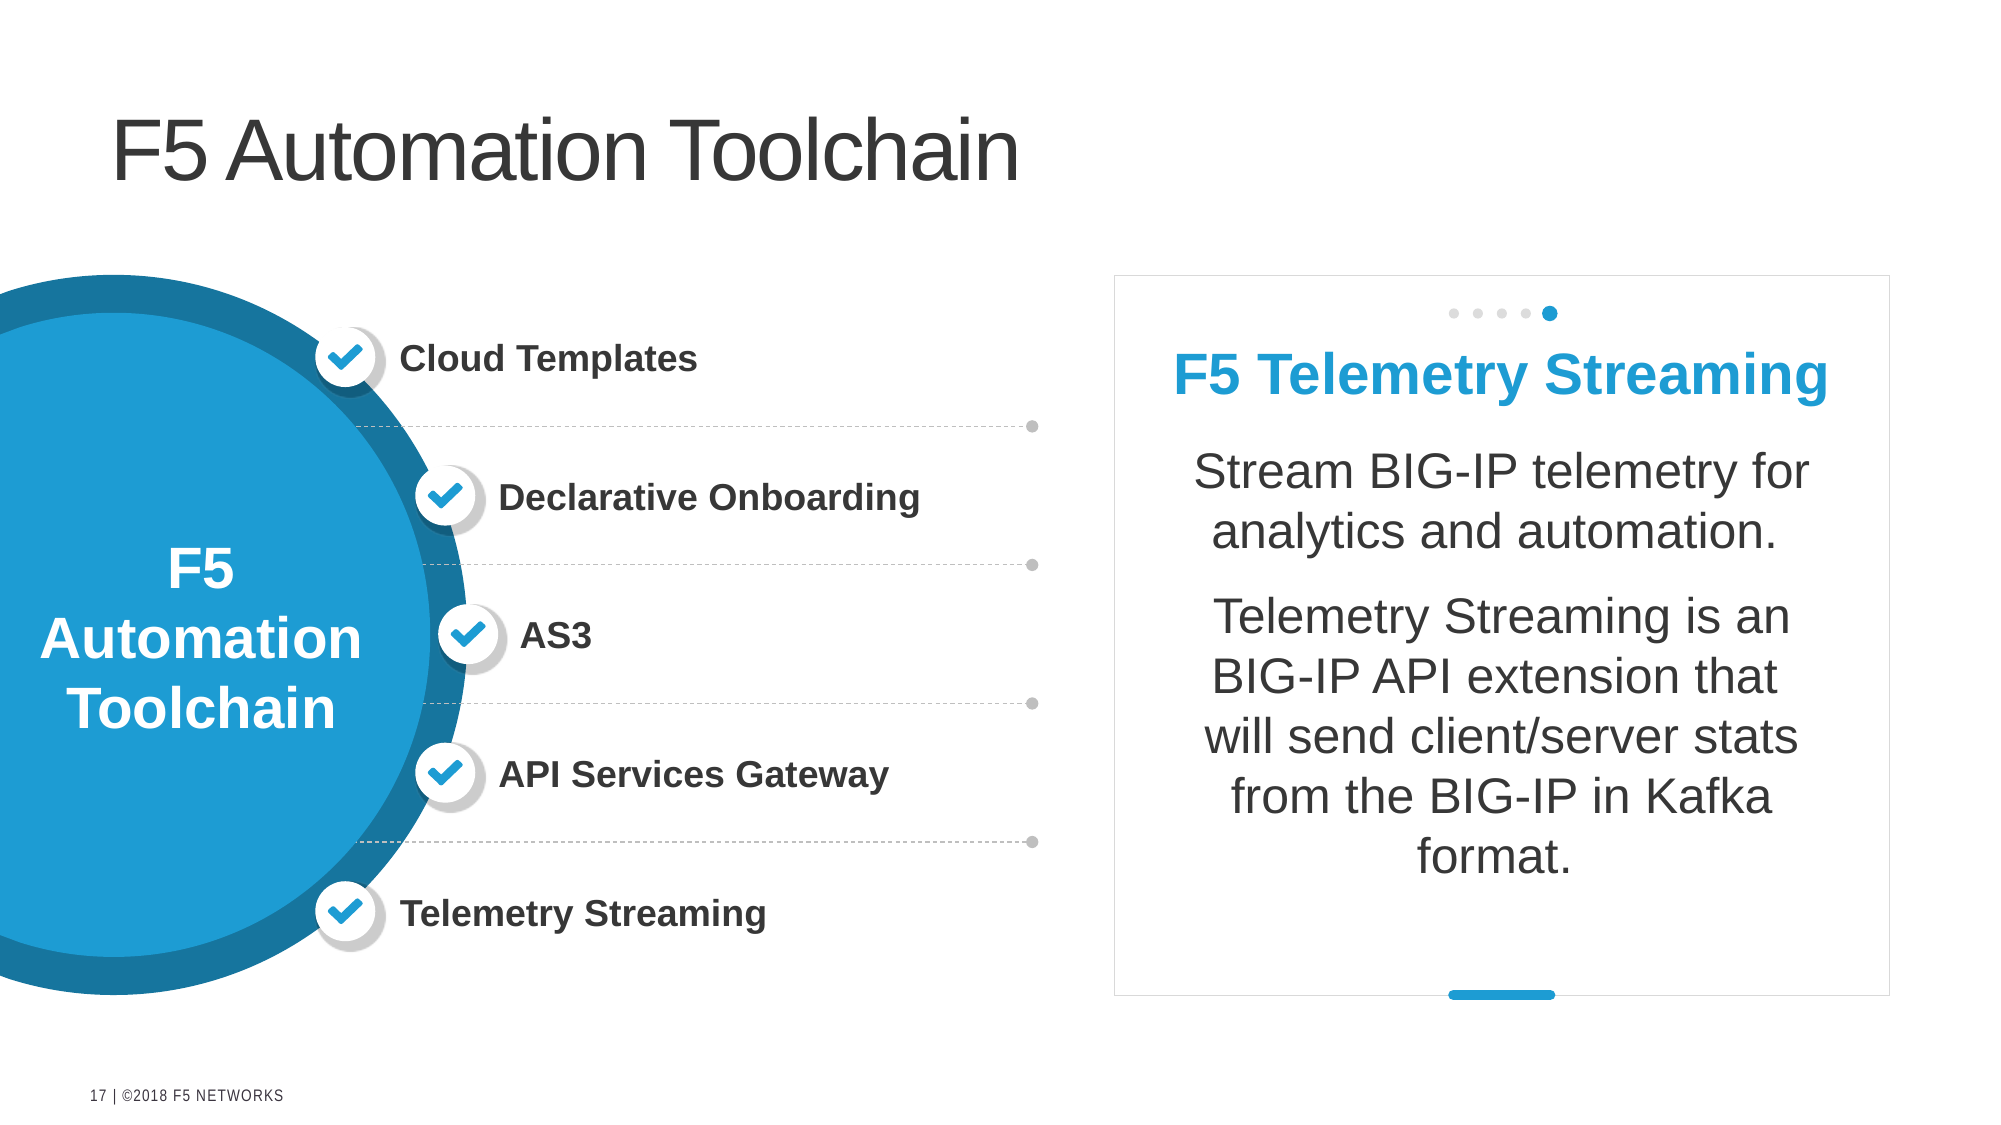

# F5 Automation Toolchain

Cloud Templates
F5 Telemetry Streaming

Stream BIG-IP telemetry for analytics and automation.
Telemetry Streaming is an BIG-IP API extension that  will send client/server stats from the BIG-IP in Kafka format.

Declarative Onboarding

F5 Automation
Toolchain

AS3

API Services Gateway

Telemetry Streaming